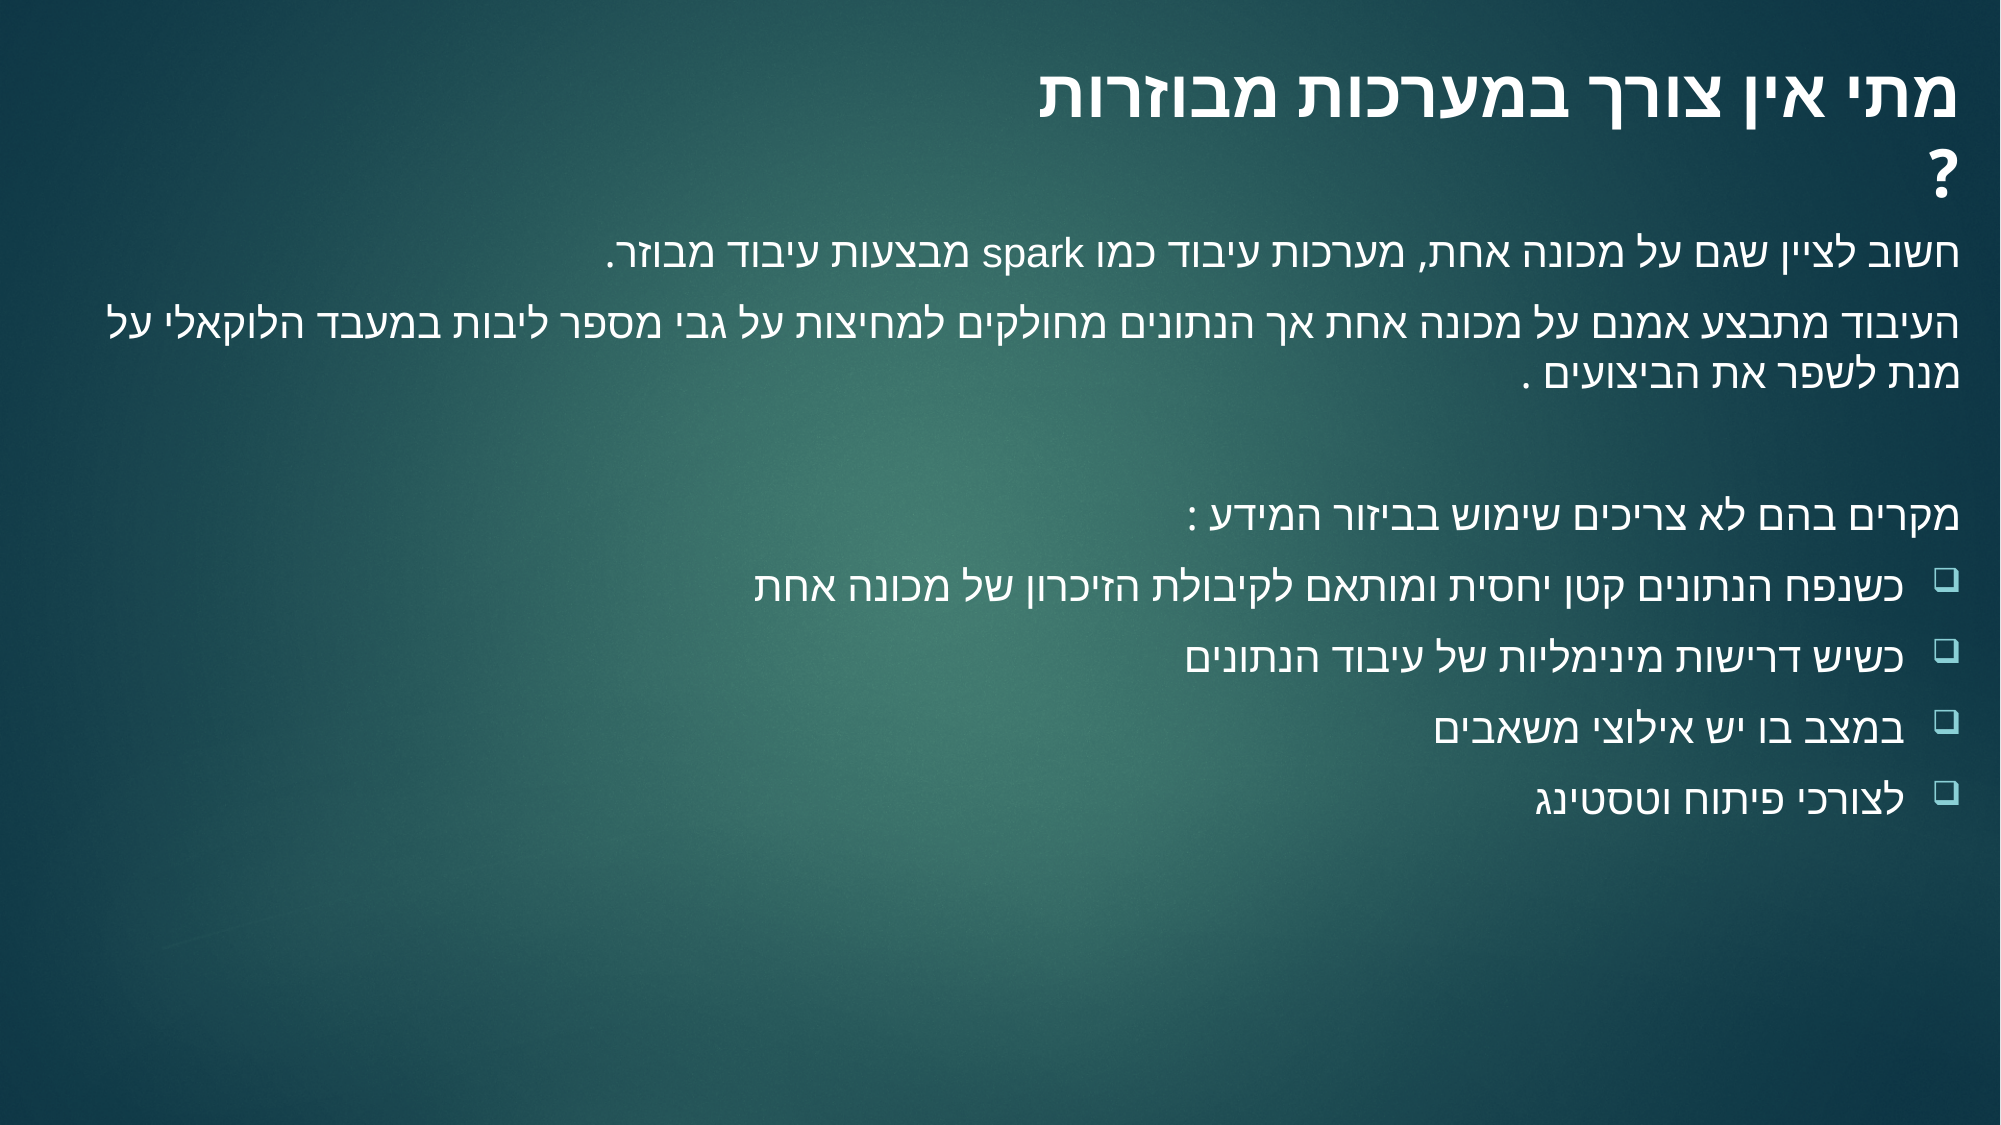

מתי אין צורך במערכות מבוזרות ?
חשוב לציין שגם על מכונה אחת, מערכות עיבוד כמו spark מבצעות עיבוד מבוזר.
העיבוד מתבצע אמנם על מכונה אחת אך הנתונים מחולקים למחיצות על גבי מספר ליבות במעבד הלוקאלי על מנת לשפר את הביצועים .

מקרים בהם לא צריכים שימוש בביזור המידע :
כשנפח הנתונים קטן יחסית ומותאם לקיבולת הזיכרון של מכונה אחת
כשיש דרישות מינימליות של עיבוד הנתונים
במצב בו יש אילוצי משאבים
לצורכי פיתוח וטסטינג